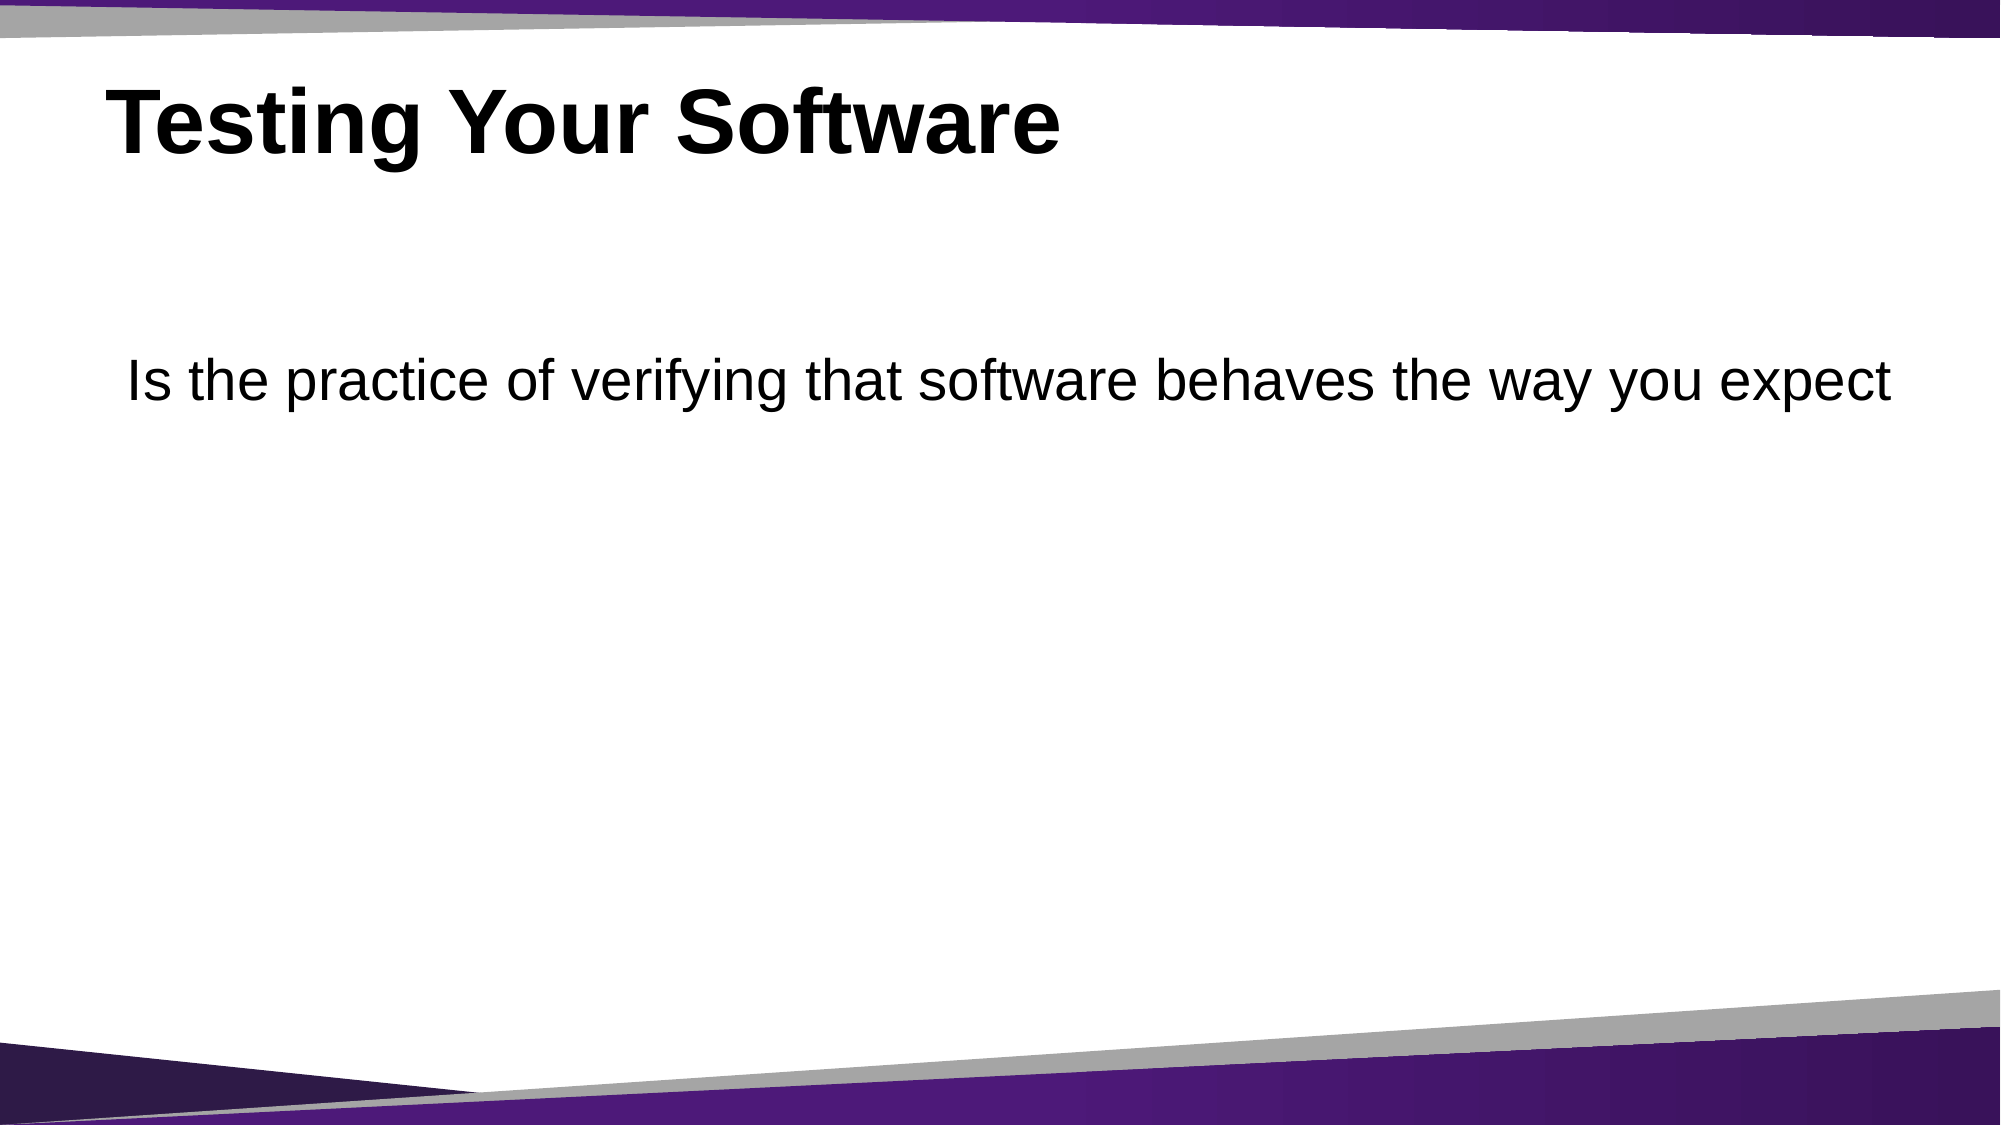

# Testing Your Software

	Is the practice of verifying that software behaves the way you expect